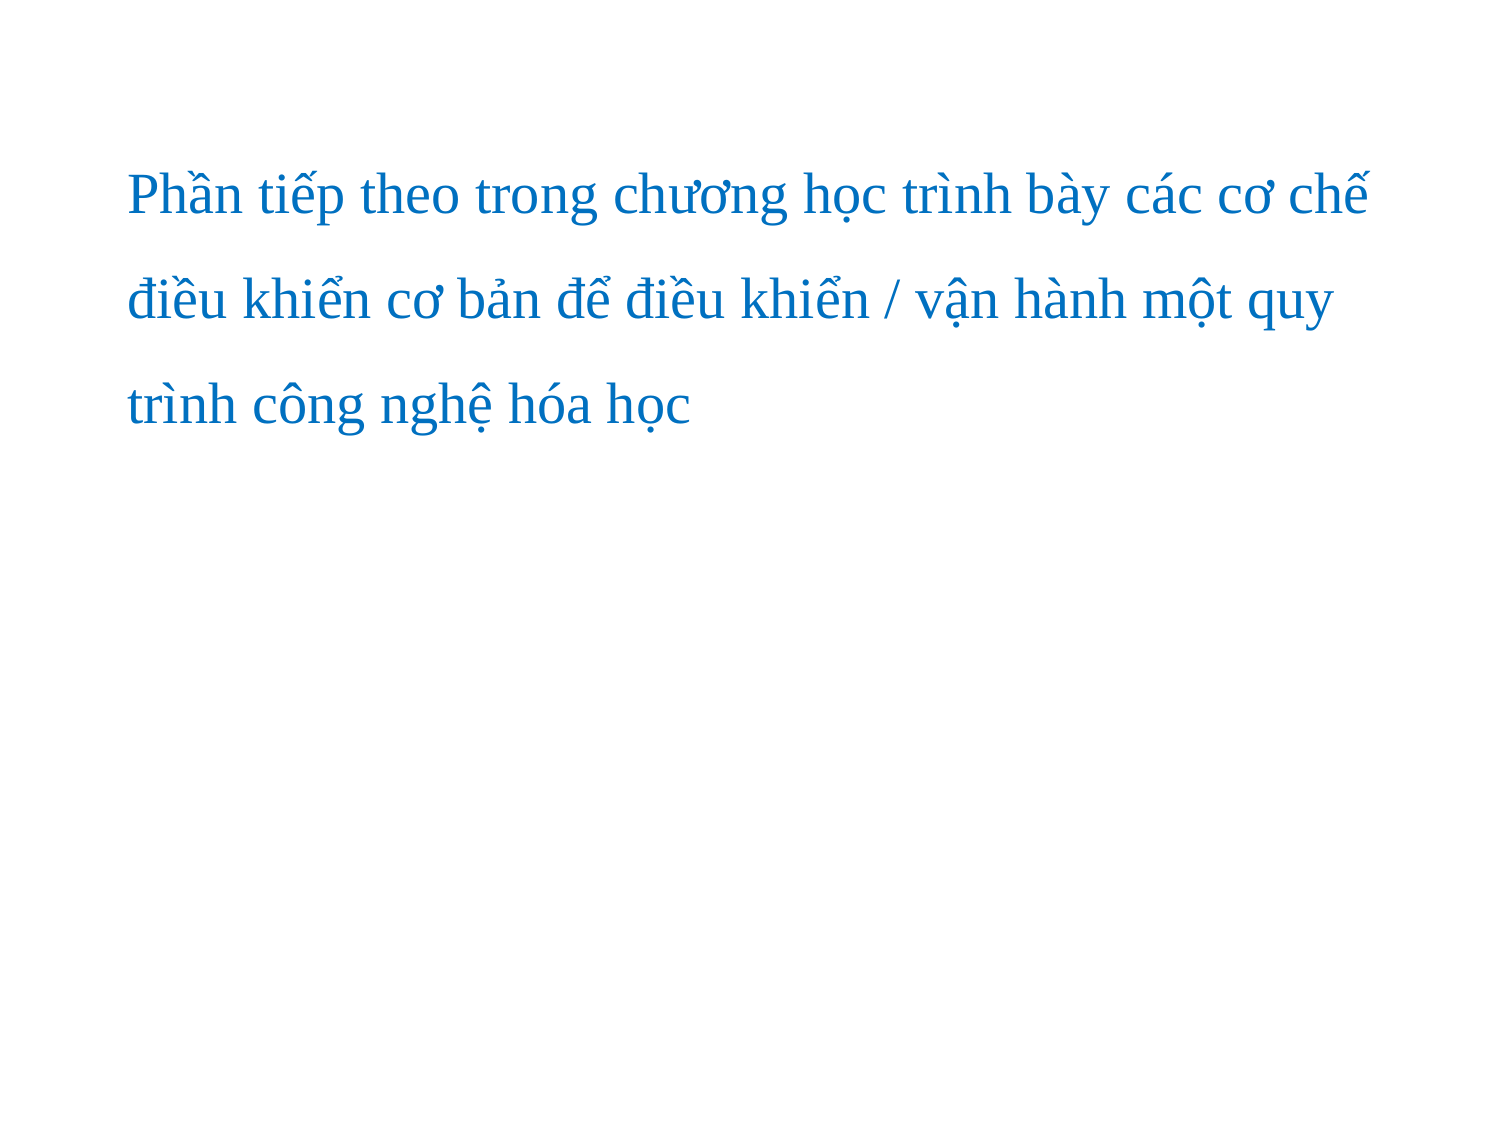

Phần tiếp theo trong chương học trình bày các cơ chế điều khiển cơ bản để điều khiển / vận hành một quy trình công nghệ hóa học